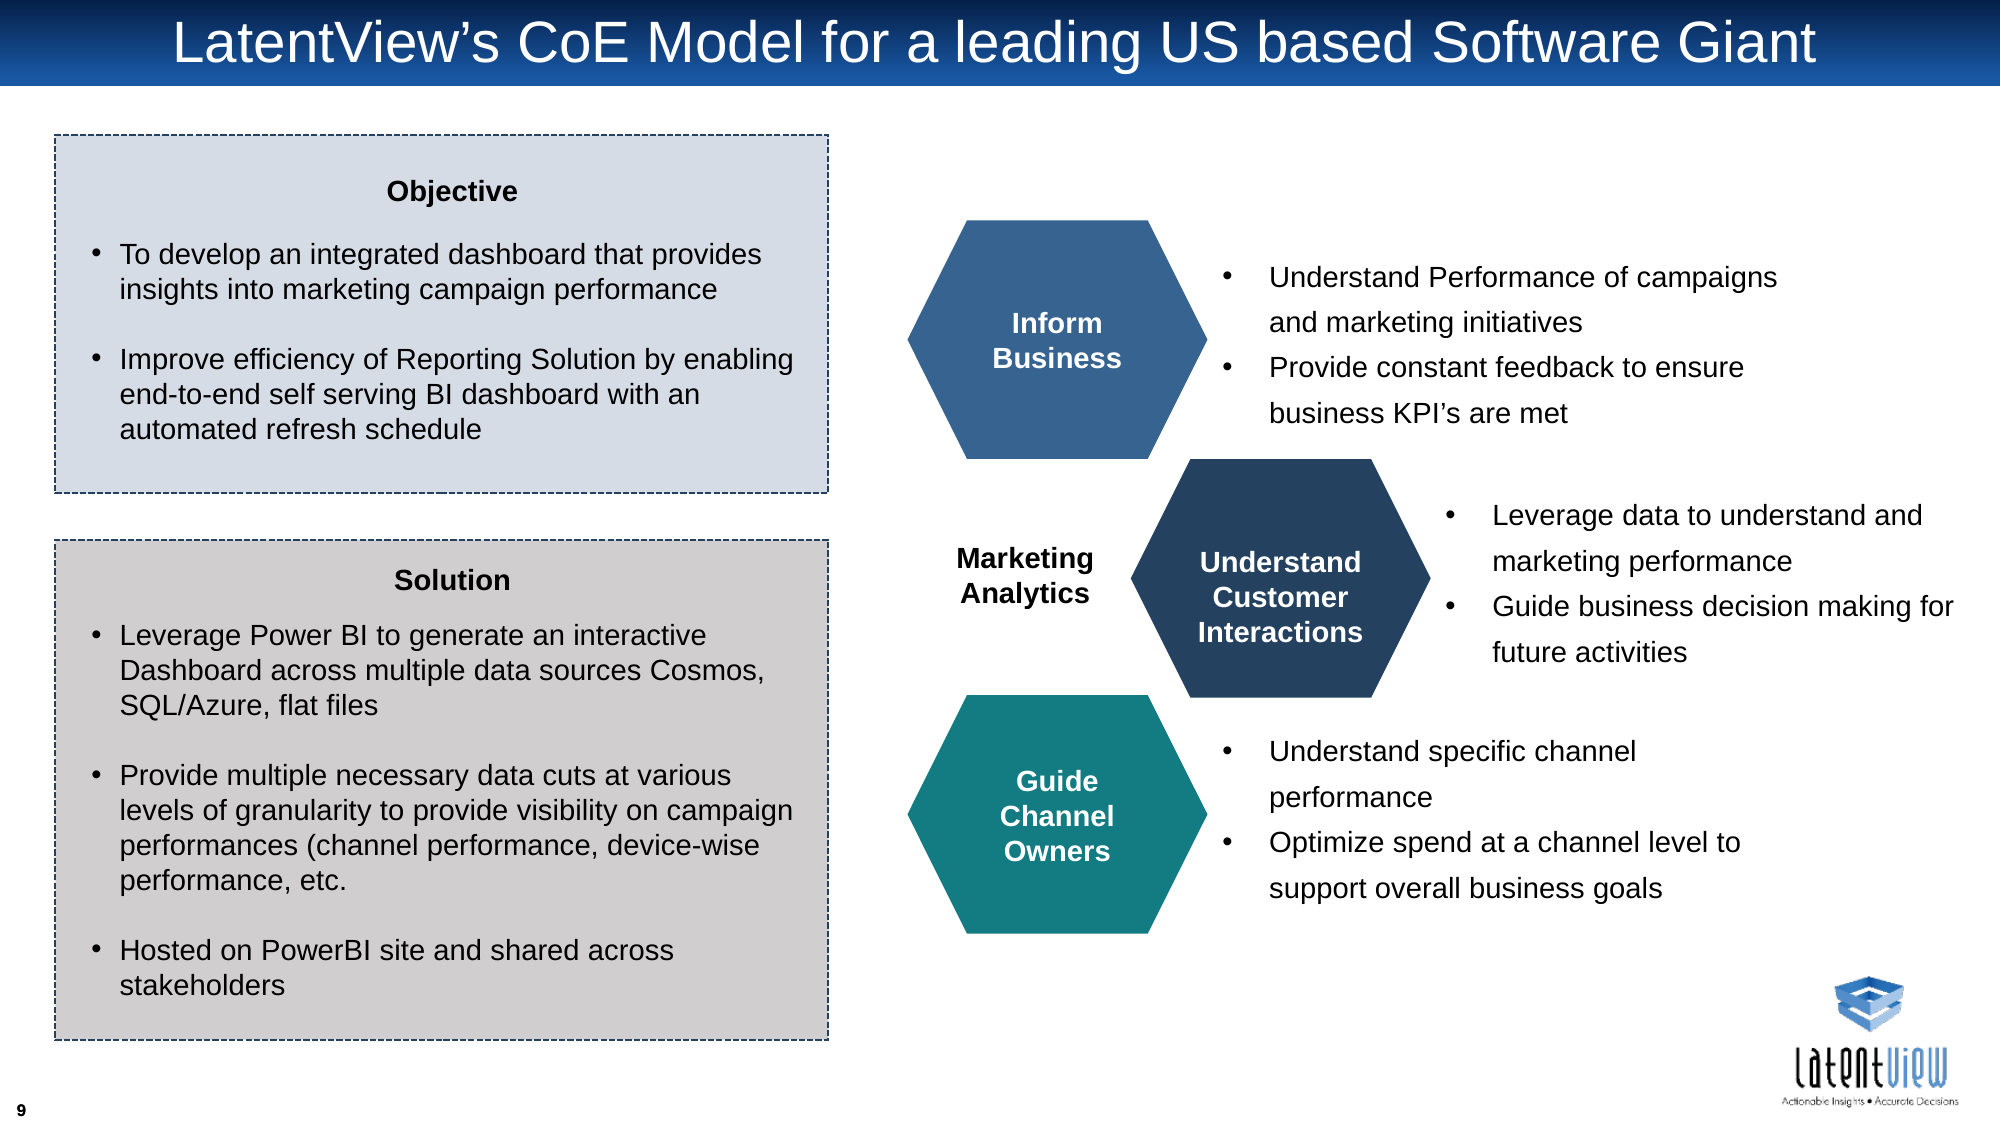

# LatentView’s CoE Model for a leading US based Software Giant

Objective
To develop an integrated dashboard that provides insights into marketing campaign performance

Improve efficiency of Reporting Solution by enabling end-to-end self serving BI dashboard with an automated refresh schedule

Solution
Leverage Power BI to generate an interactive Dashboard across multiple data sources Cosmos, SQL/Azure, flat files

Provide multiple necessary data cuts at various levels of granularity to provide visibility on campaign performances (channel performance, device-wise performance, etc.

Hosted on PowerBI site and shared across stakeholders
Inform Business
Understand Performance of campaigns and marketing initiatives
Provide constant feedback to ensure business KPI’s are met

Understand Customer Interactions
Leverage data to understand and marketing performance
Guide business decision making for future activities
Marketing Analytics

Guide Channel Owners
Understand specific channel performance
Optimize spend at a channel level to support overall business goals